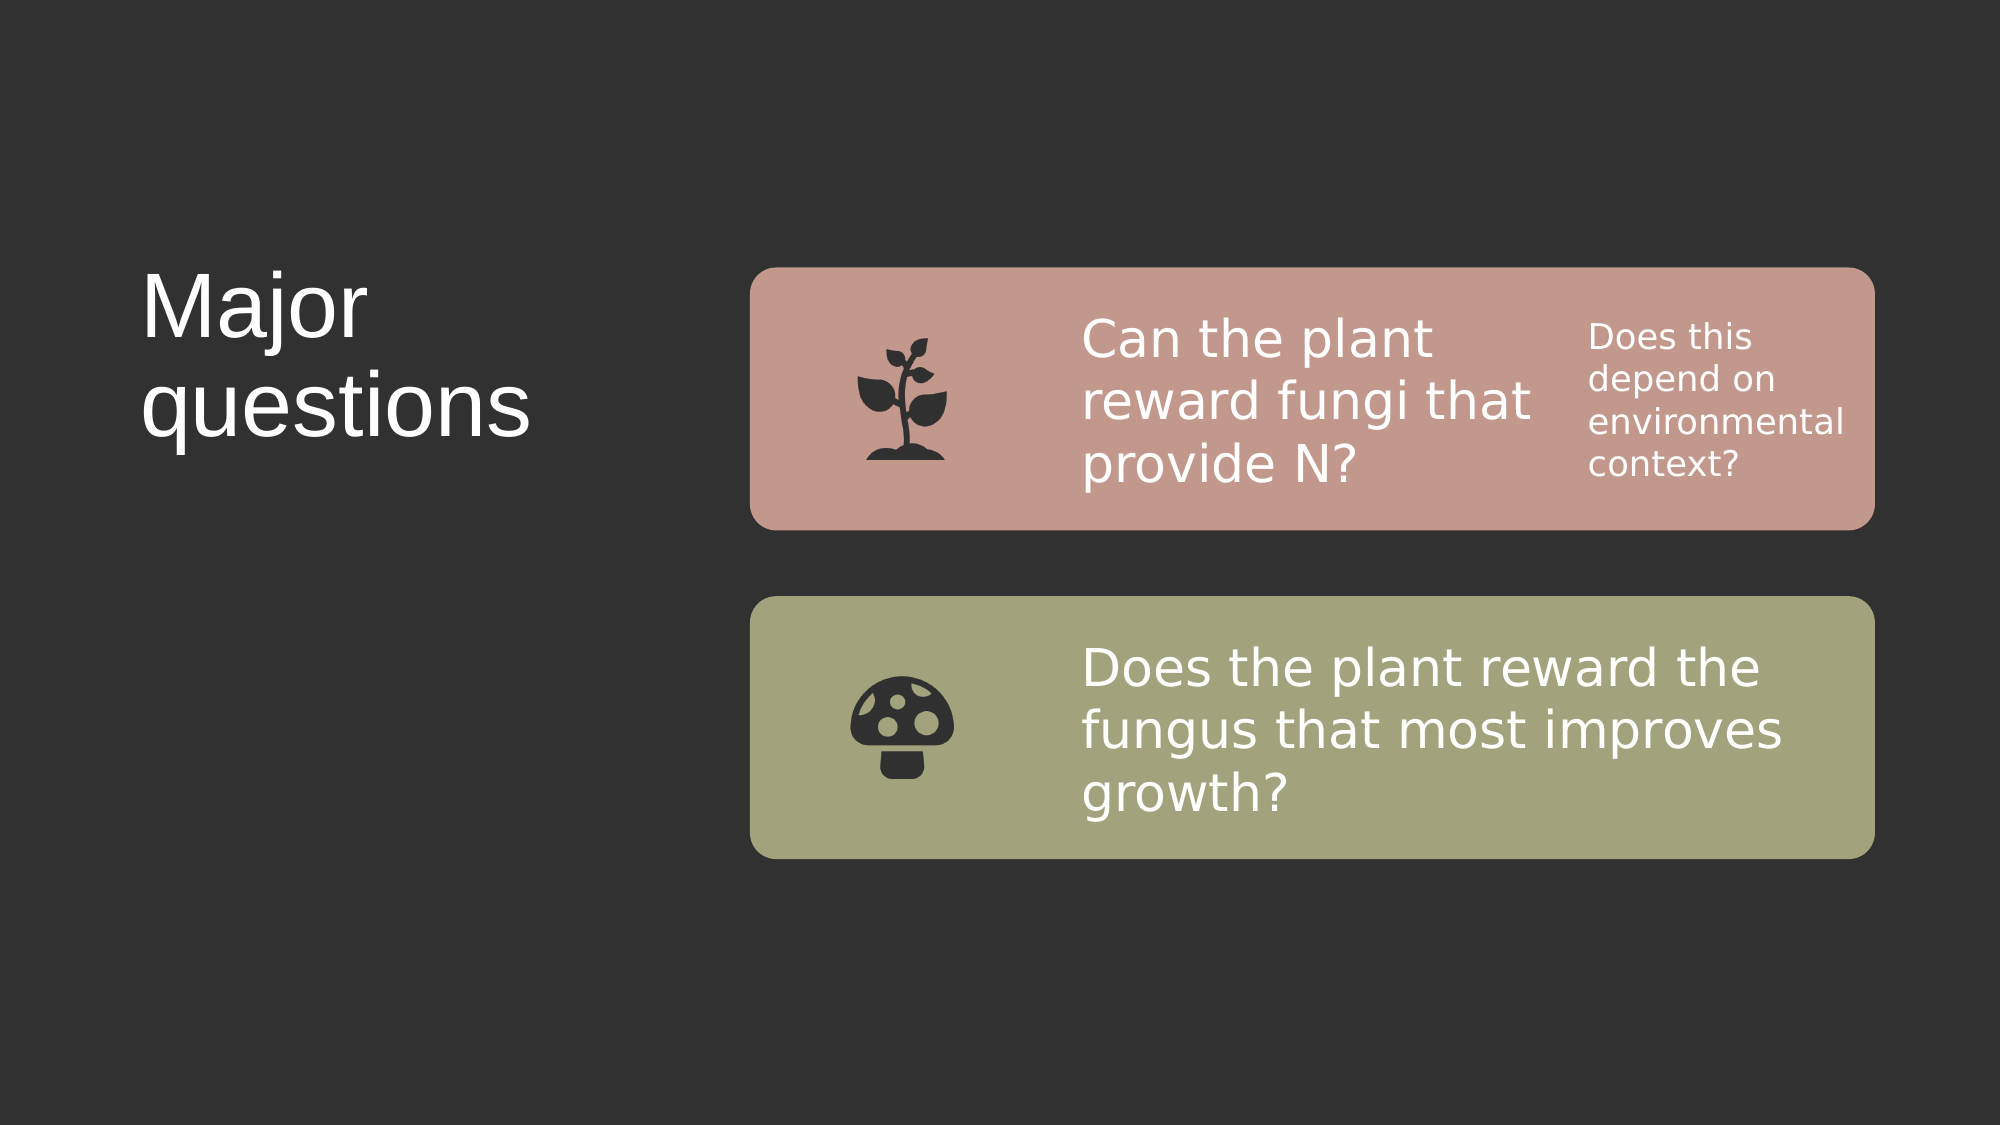

Can the plant reward fungi that provide N?
Does this depend on environmental context?
Does the plant reward the fungus that most improves growth?
# Major questions